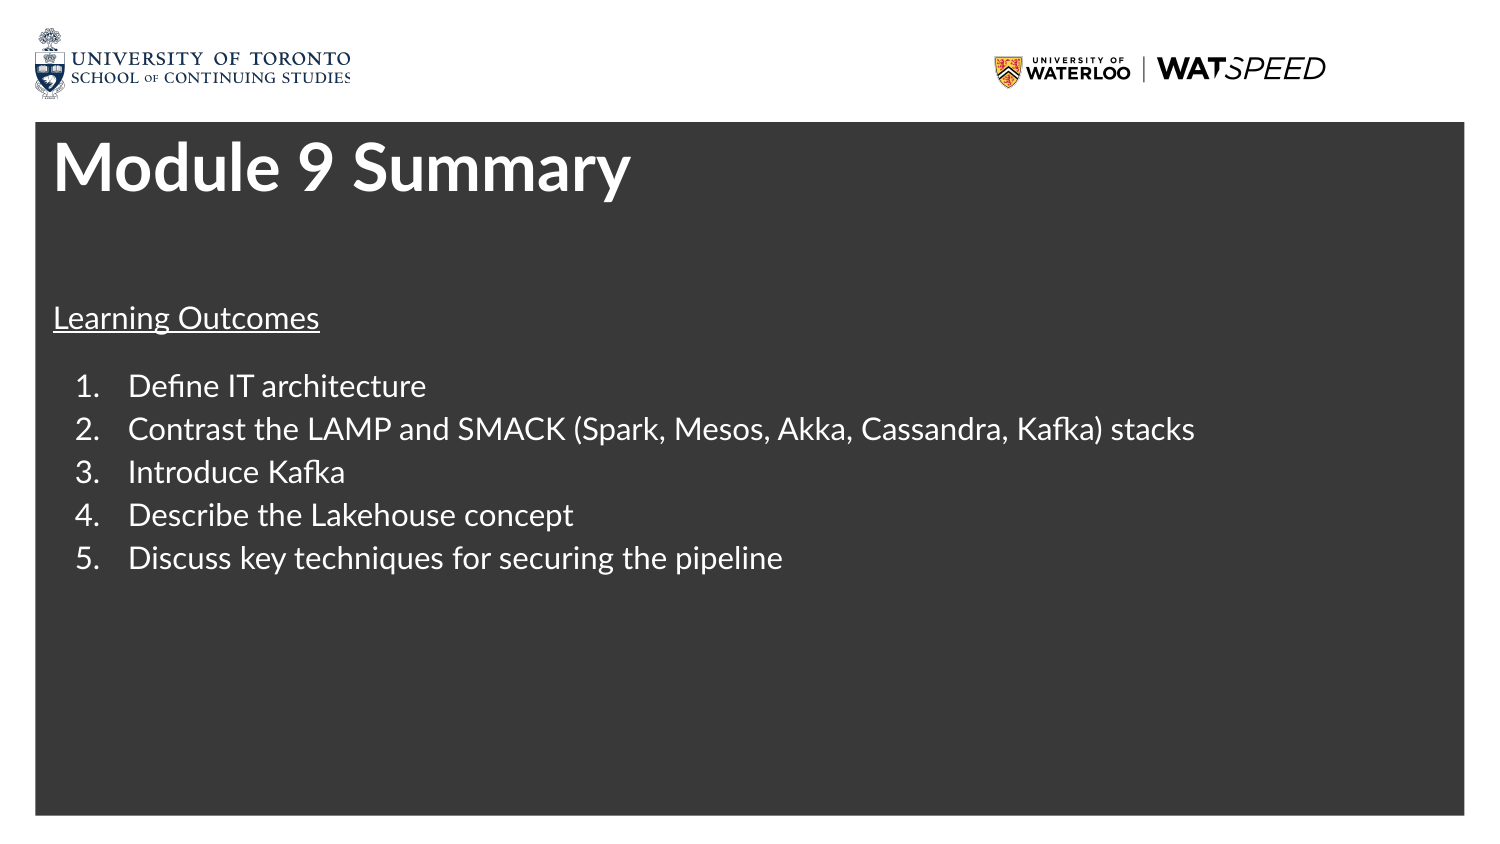

# Module 9 Summary

Learning Outcomes
Define IT architecture
Contrast the LAMP and SMACK (Spark, Mesos, Akka, Cassandra, Kafka) stacks
Introduce Kafka
Describe the Lakehouse concept
Discuss key techniques for securing the pipeline